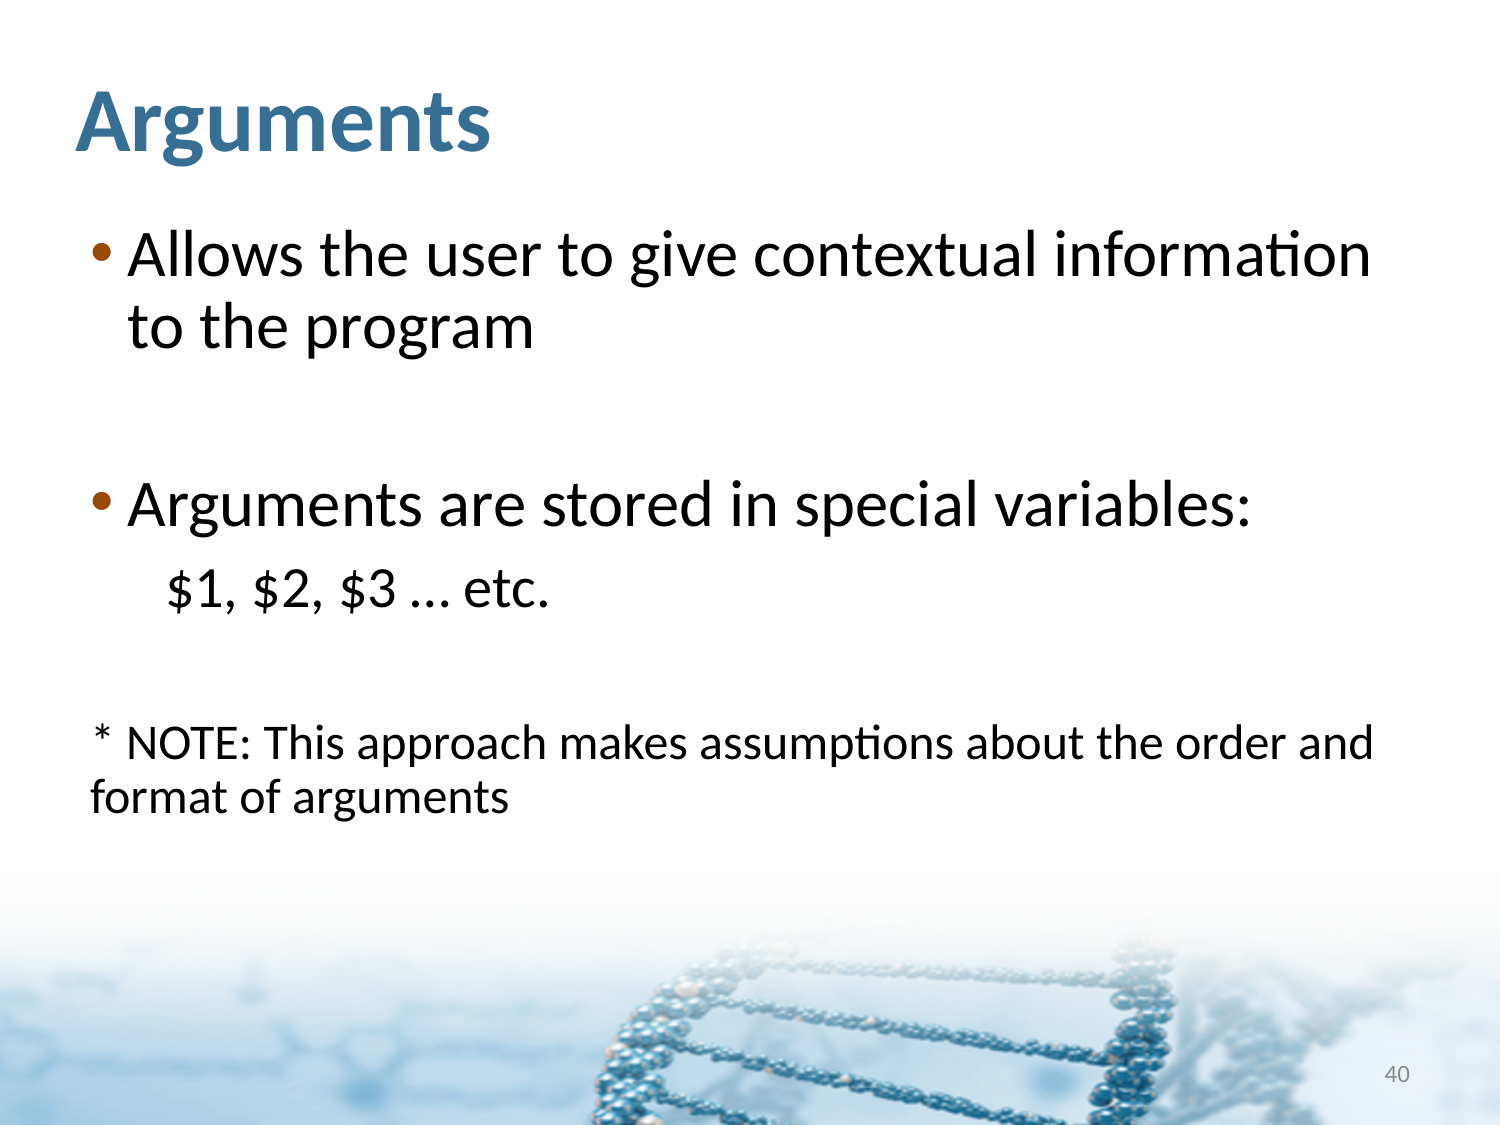

# Arguments
Allows the user to give contextual information to the program

Arguments are stored in special variables:
$1, $2, $3 … etc.

* NOTE: This approach makes assumptions about the order and format of arguments
40